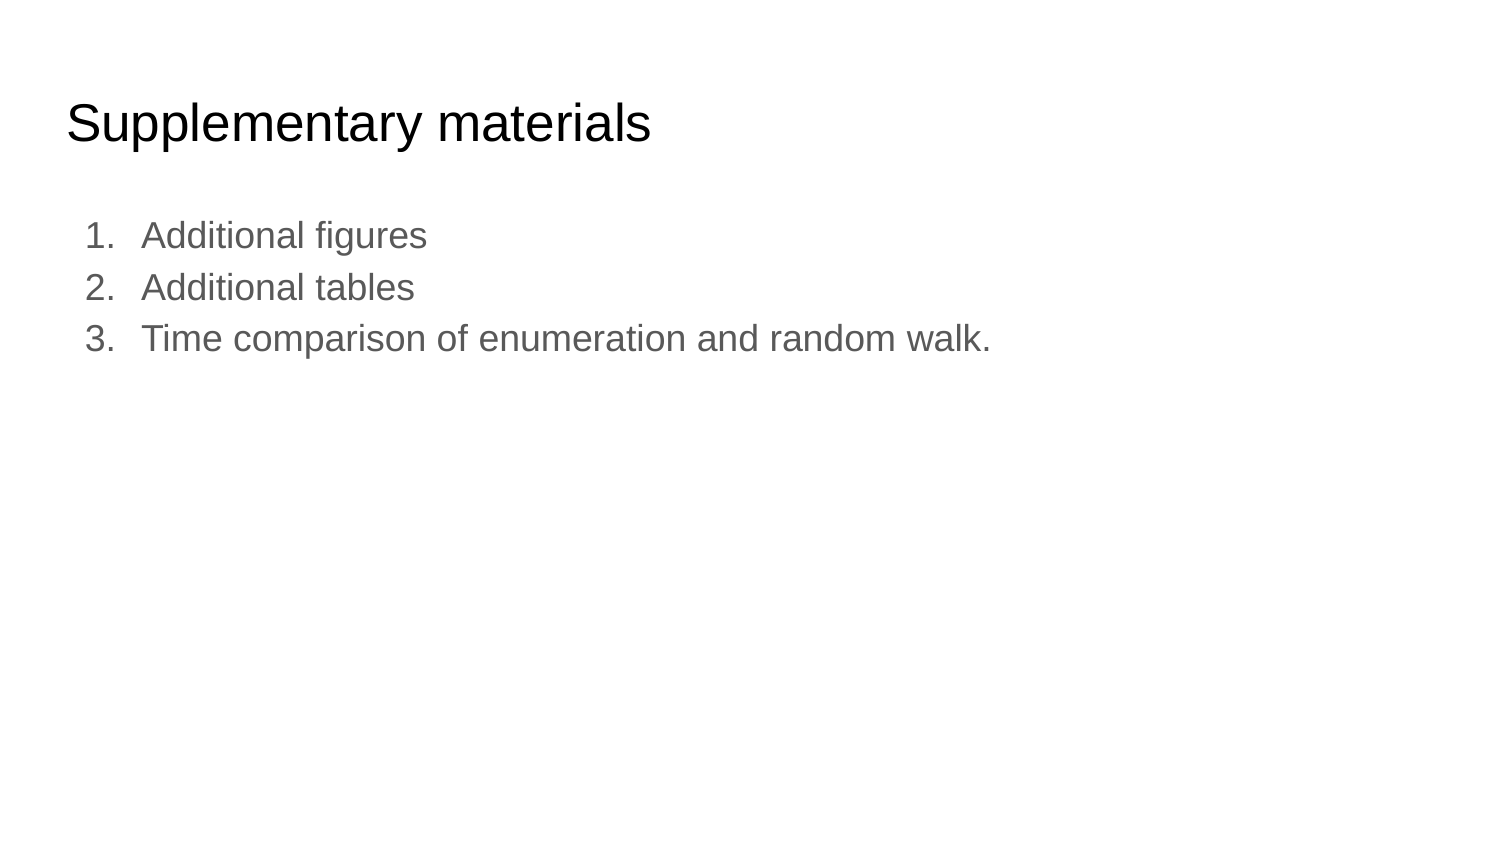

# Supplementary materials
Additional figures
Additional tables
Time comparison of enumeration and random walk.